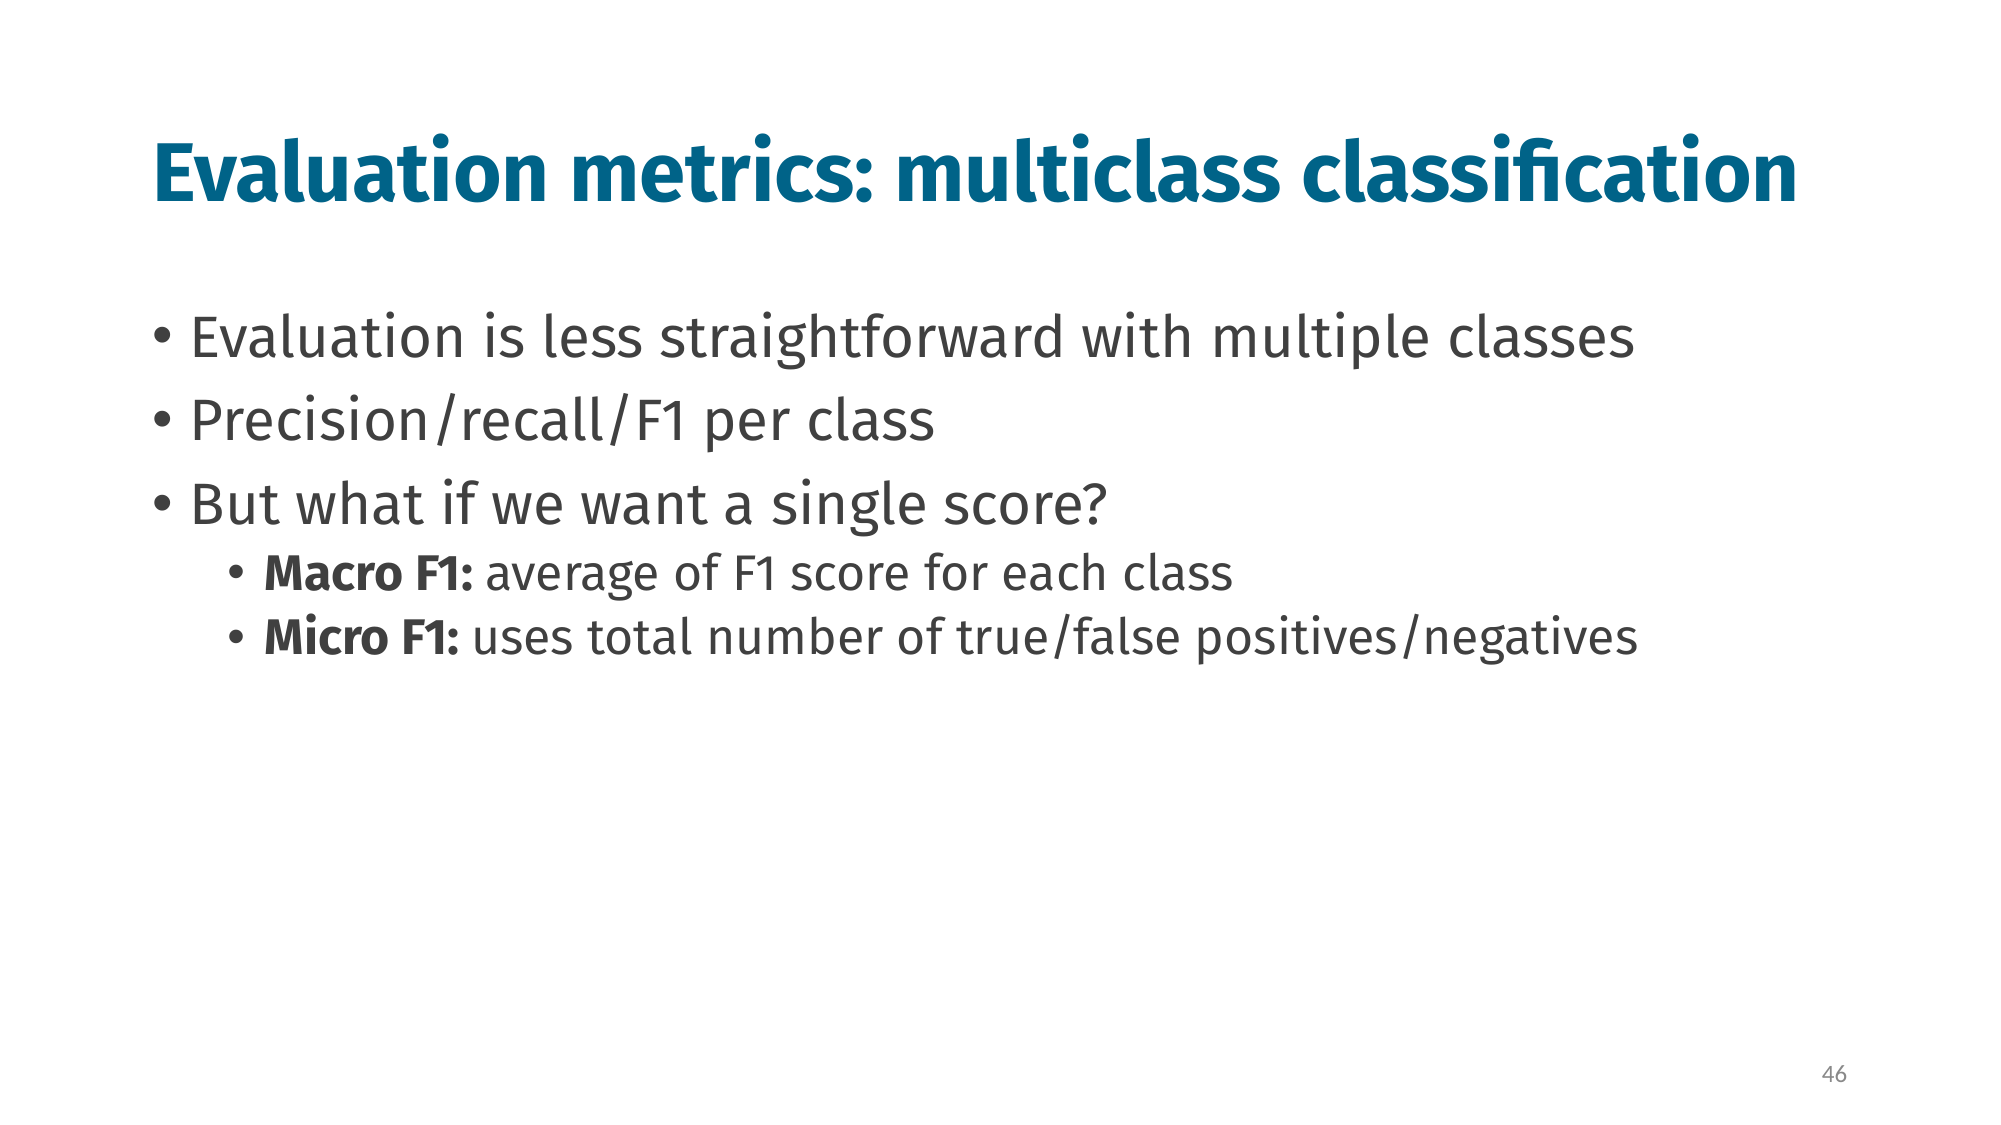

# Evaluation metrics: multiclass classification
Evaluation is less straightforward with multiple classes
Precision/recall/F1 per class
But what if we want a single score?
Macro F1: average of F1 score for each class
Micro F1: uses total number of true/false positives/negatives
46